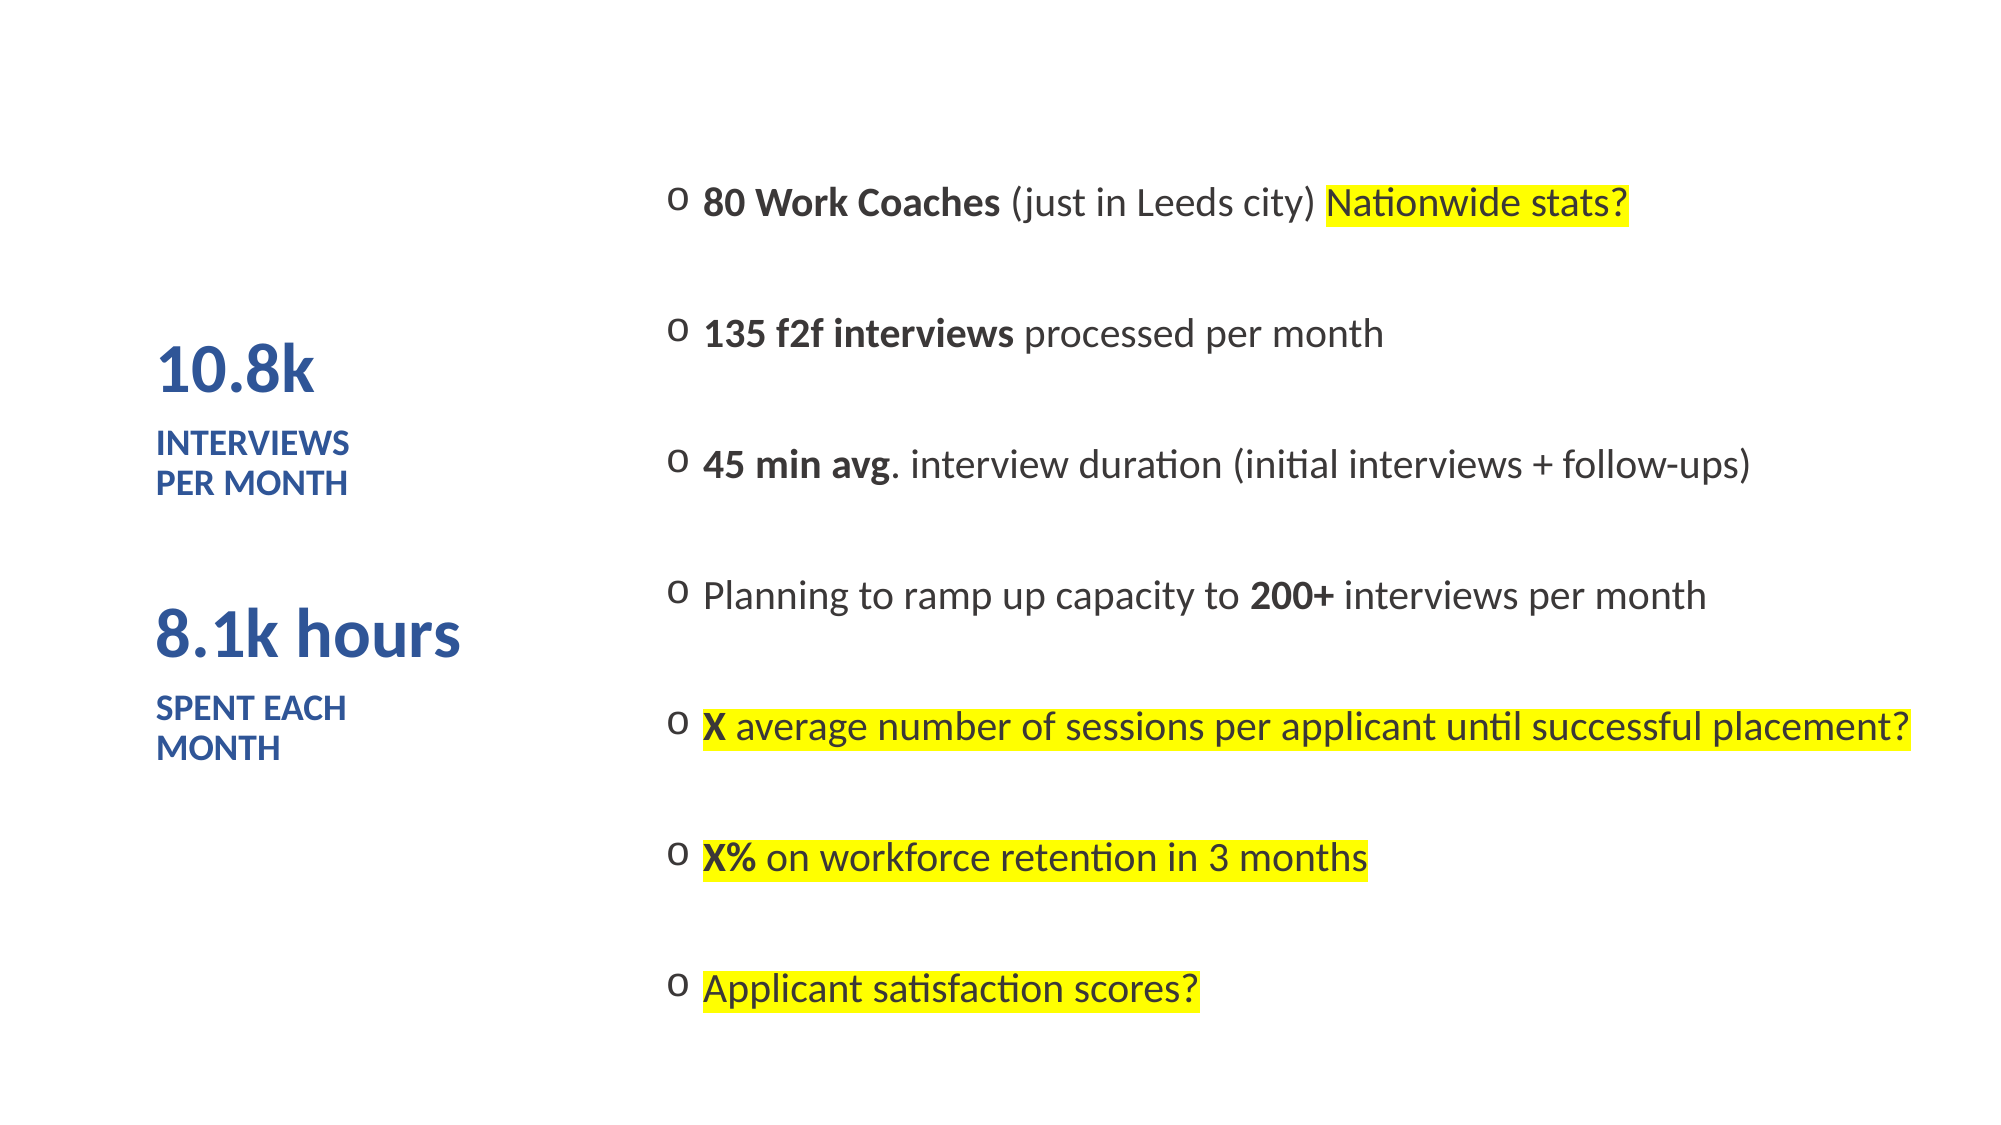

80 Work Coaches (just in Leeds city) Nationwide stats?
135 f2f interviews processed per month
45 min avg. interview duration (initial interviews + follow-ups)
Planning to ramp up capacity to 200+ interviews per month
X average number of sessions per applicant until successful placement?
X% on workforce retention in 3 months
Applicant satisfaction scores?
10.8k
INTERVIEWS PER MONTH
8.1k hours
SPENT EACH MONTH